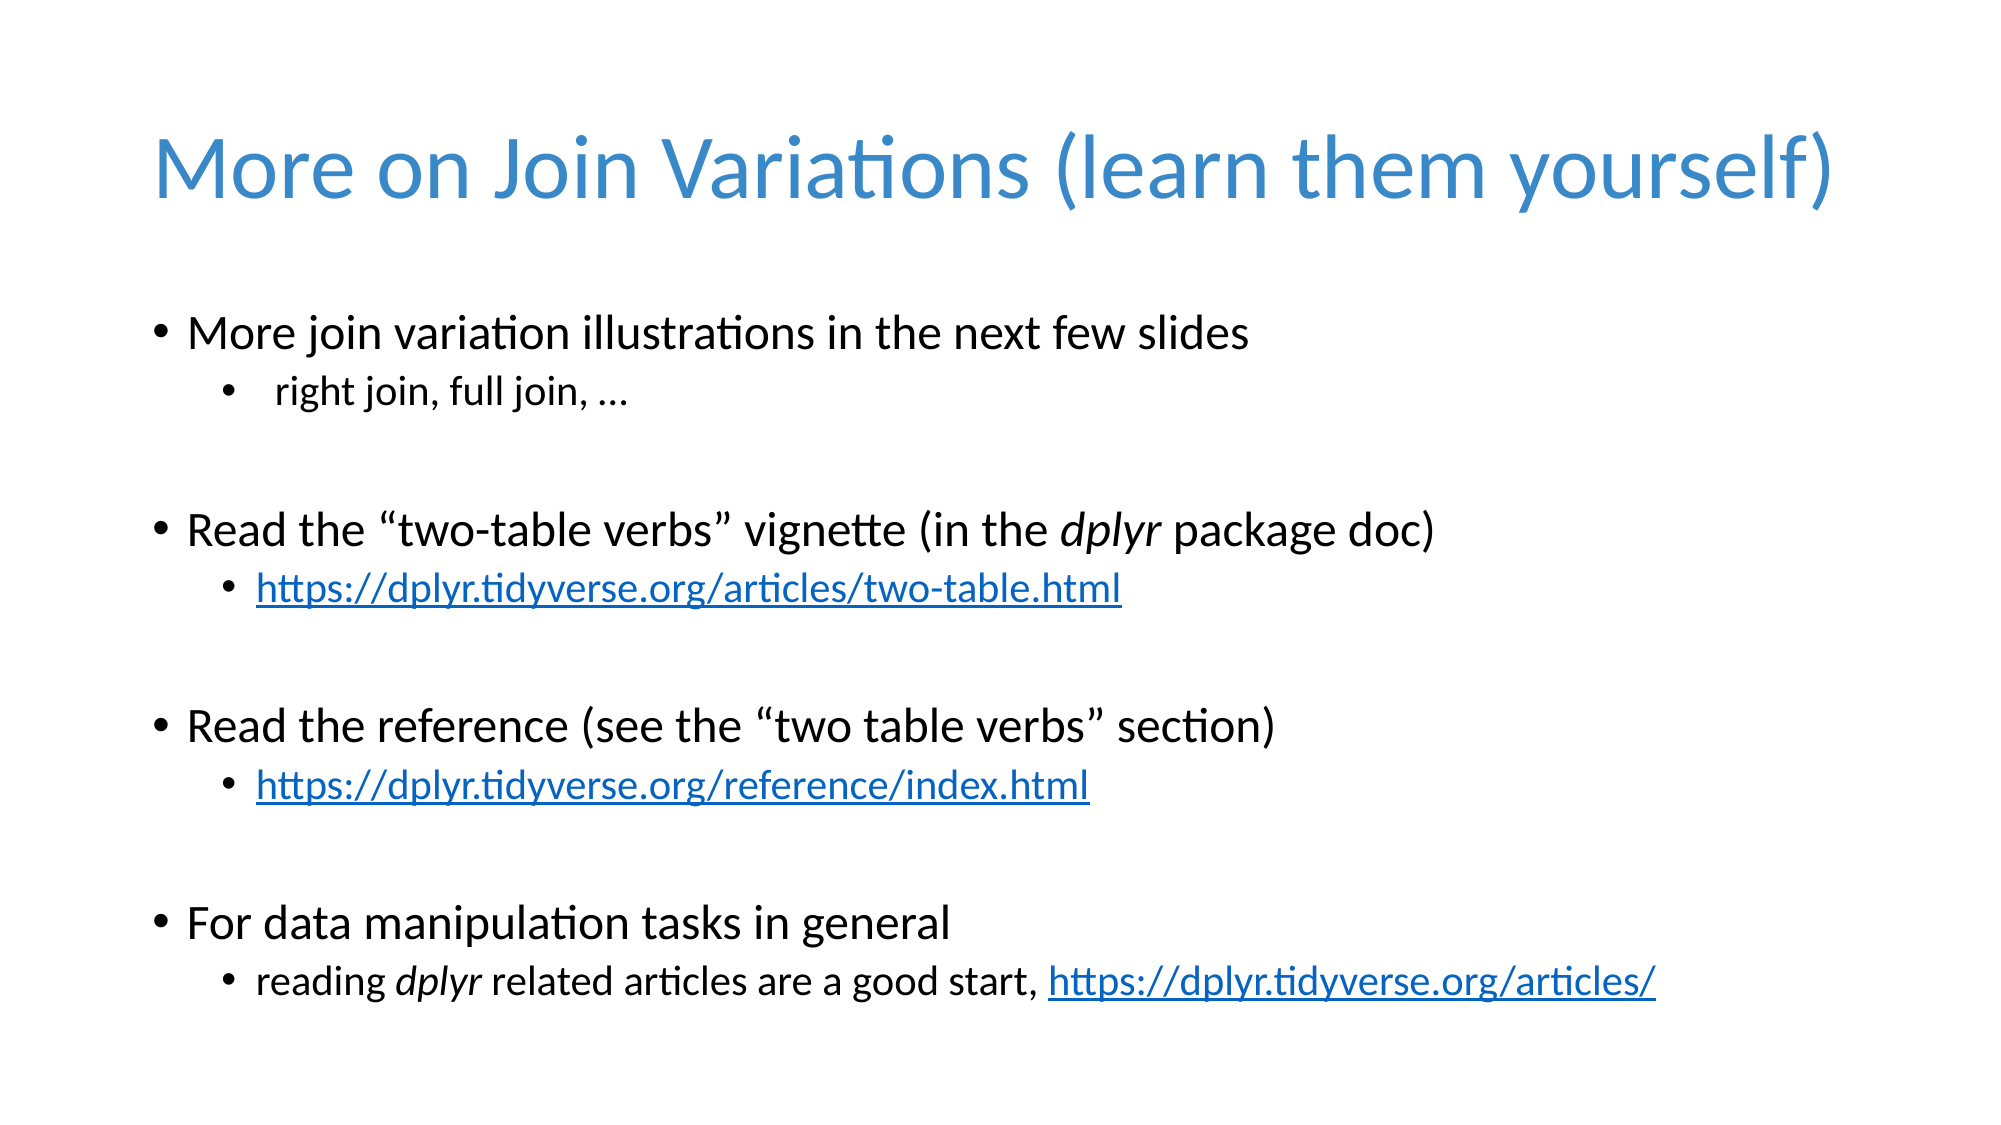

# More on Join Variations (learn them yourself)
More join variation illustrations in the next few slides
  right join, full join, …

Read the “two-table verbs” vignette (in the dplyr package doc)
https://dplyr.tidyverse.org/articles/two-table.html

Read the reference (see the “two table verbs” section)
https://dplyr.tidyverse.org/reference/index.html

For data manipulation tasks in general
reading dplyr related articles are a good start, https://dplyr.tidyverse.org/articles/